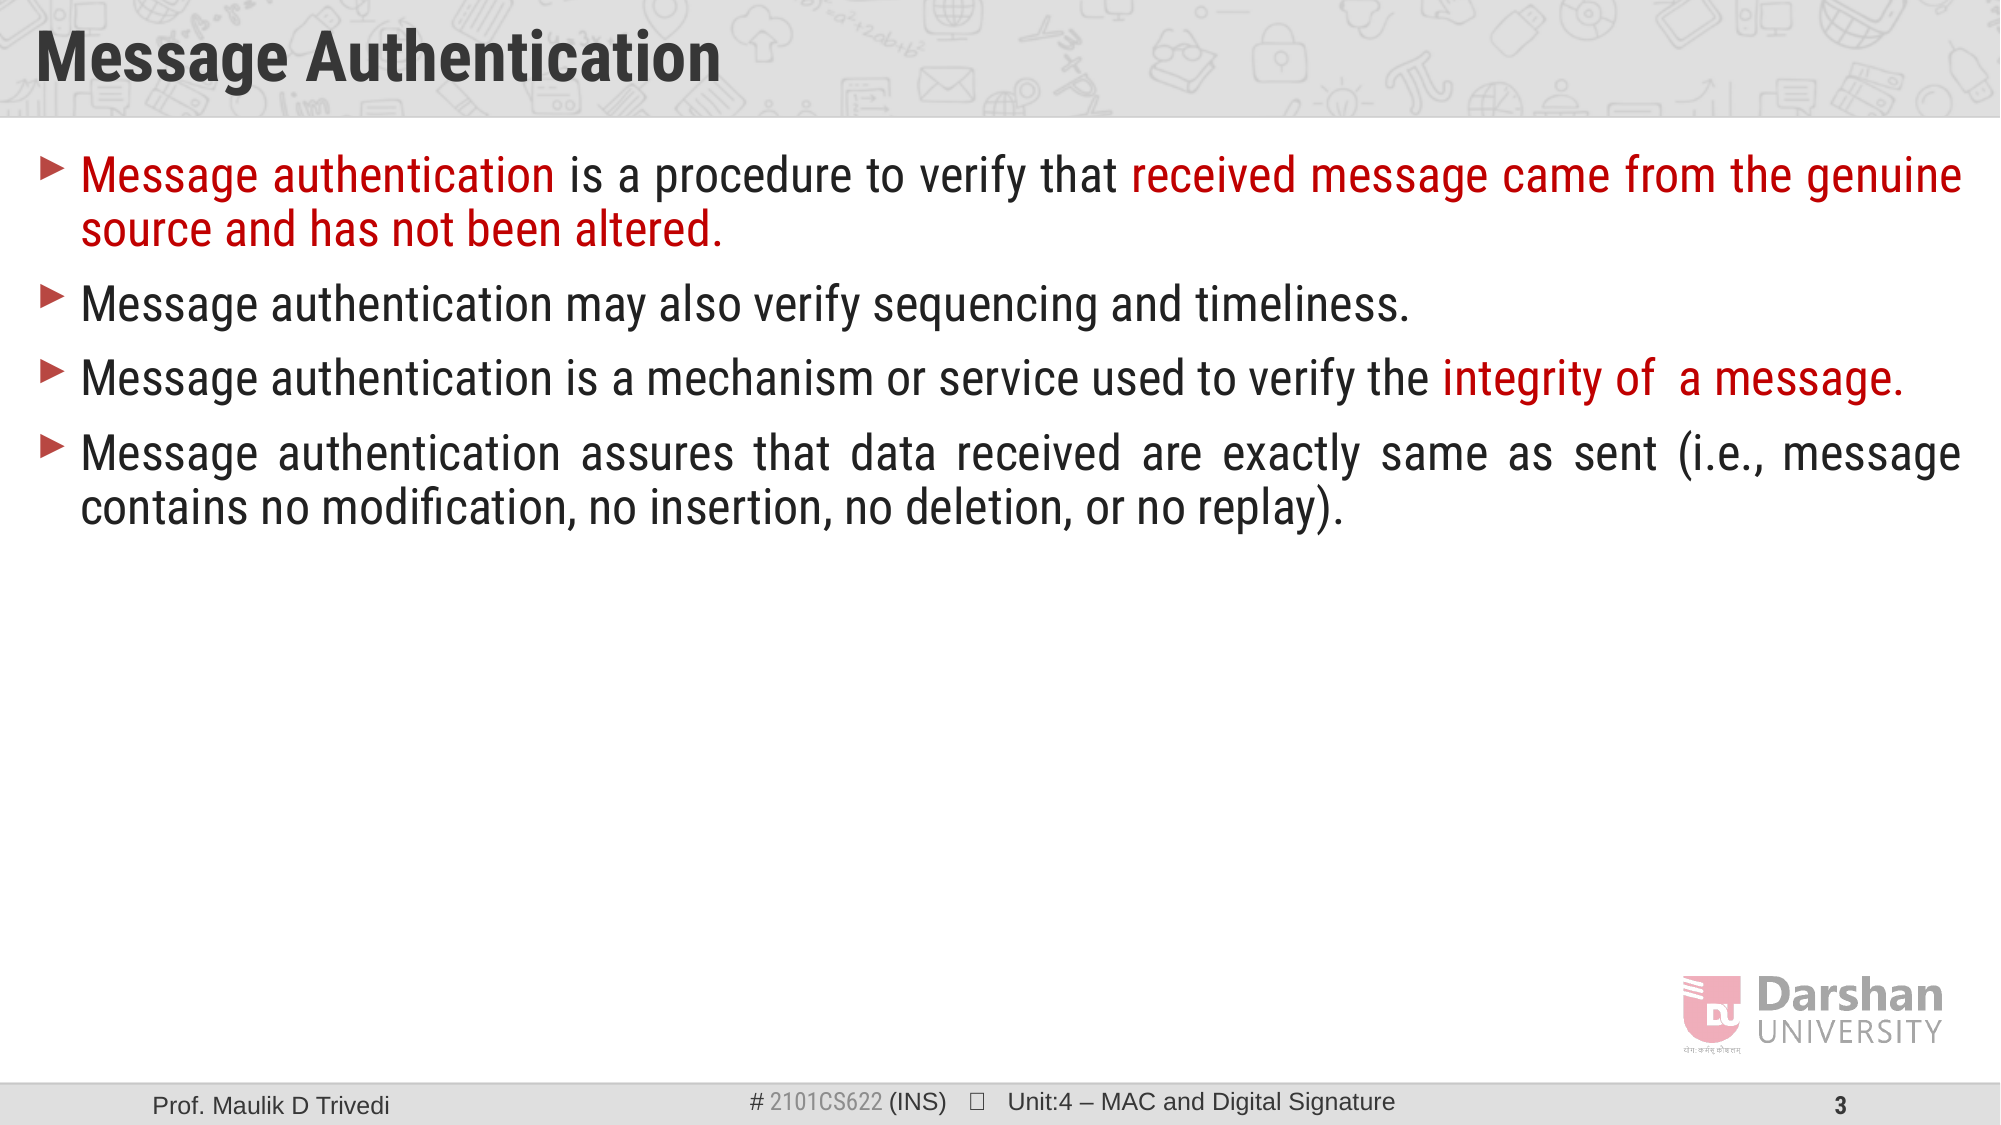

# Message Authentication
Message authentication is a procedure to verify that received message came from the genuine source and has not been altered.
Message authentication may also verify sequencing and timeliness.
Message authentication is a mechanism or service used to verify the integrity of  a message.
Message authentication assures that data received are exactly same as sent (i.e., message contains no modification, no insertion, no deletion, or no replay).